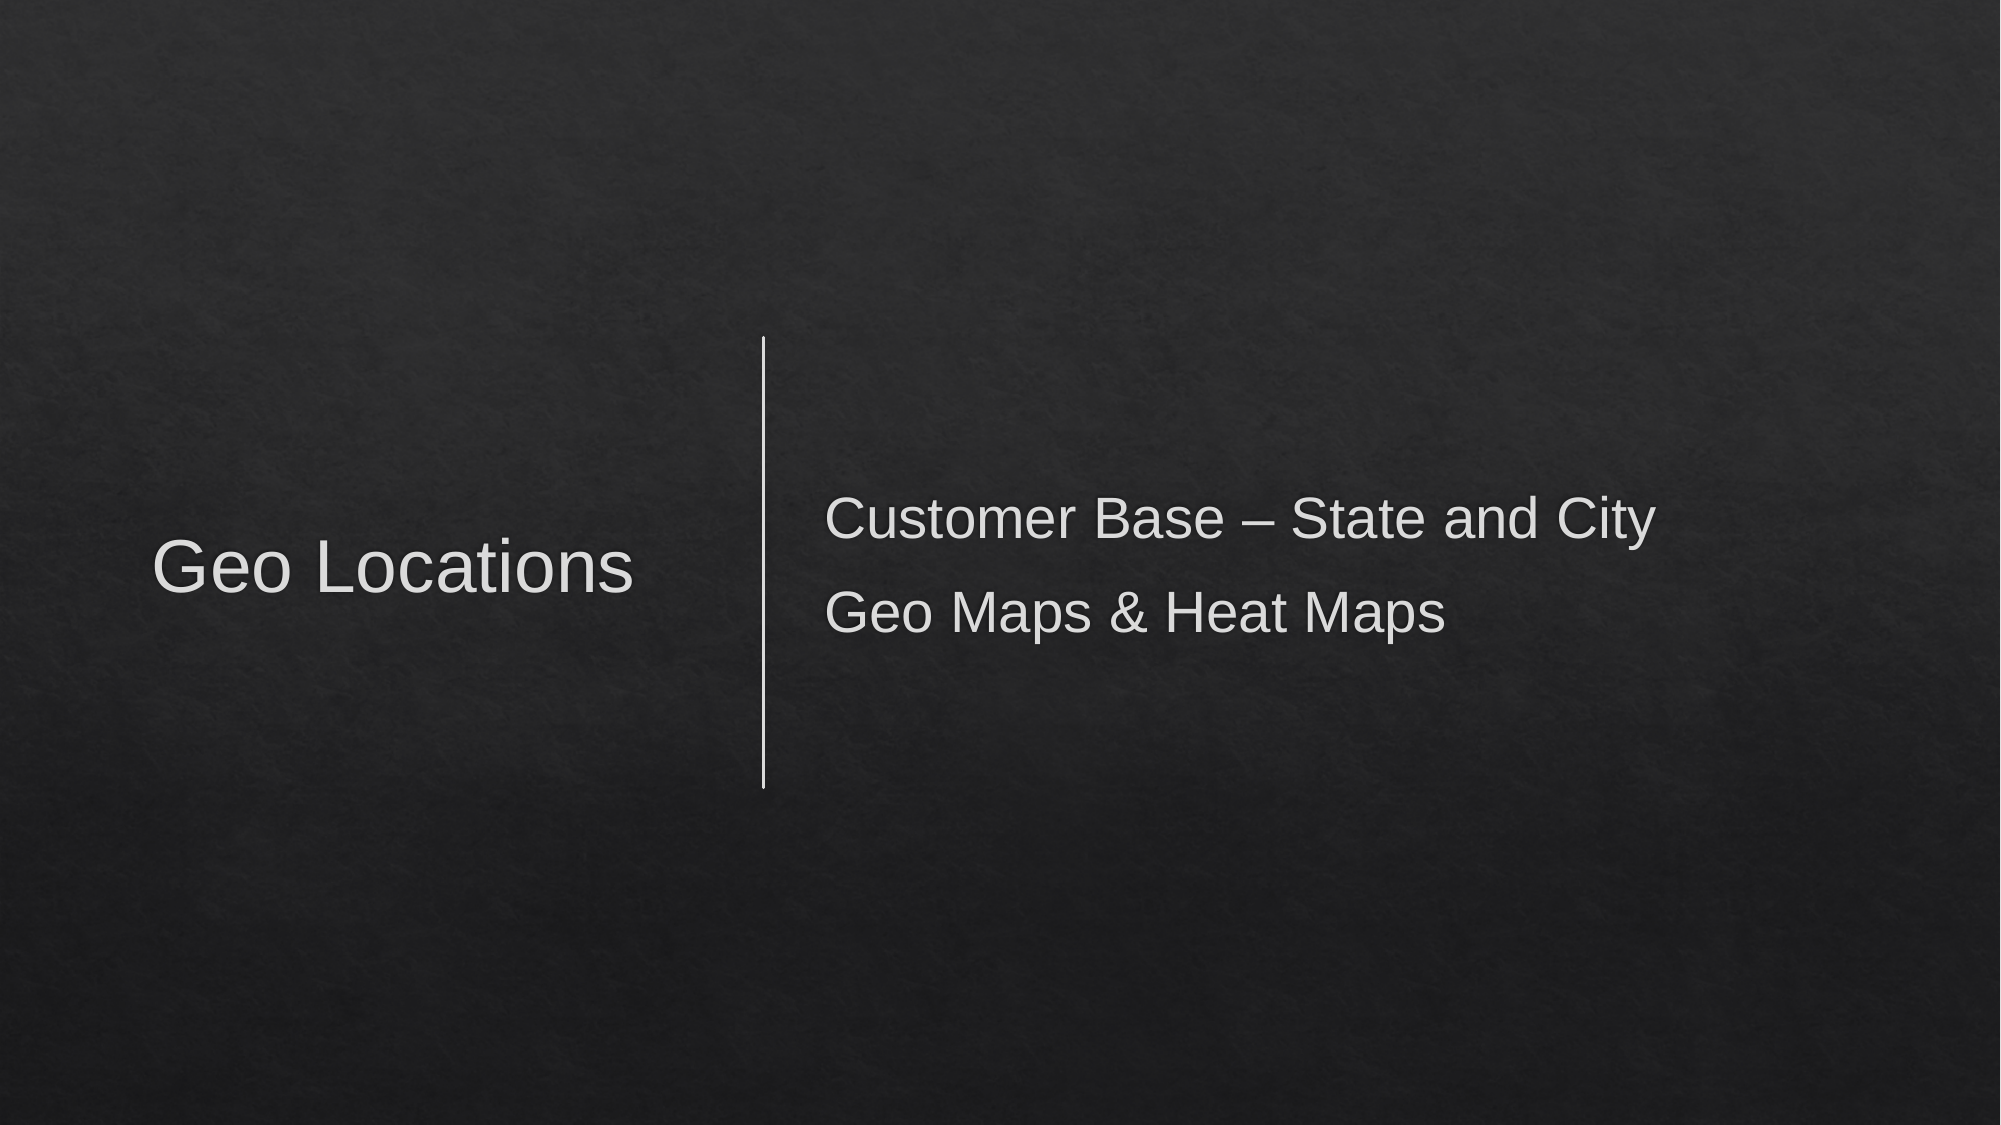

# Geo Locations
Customer Base – State and City
Geo Maps & Heat Maps